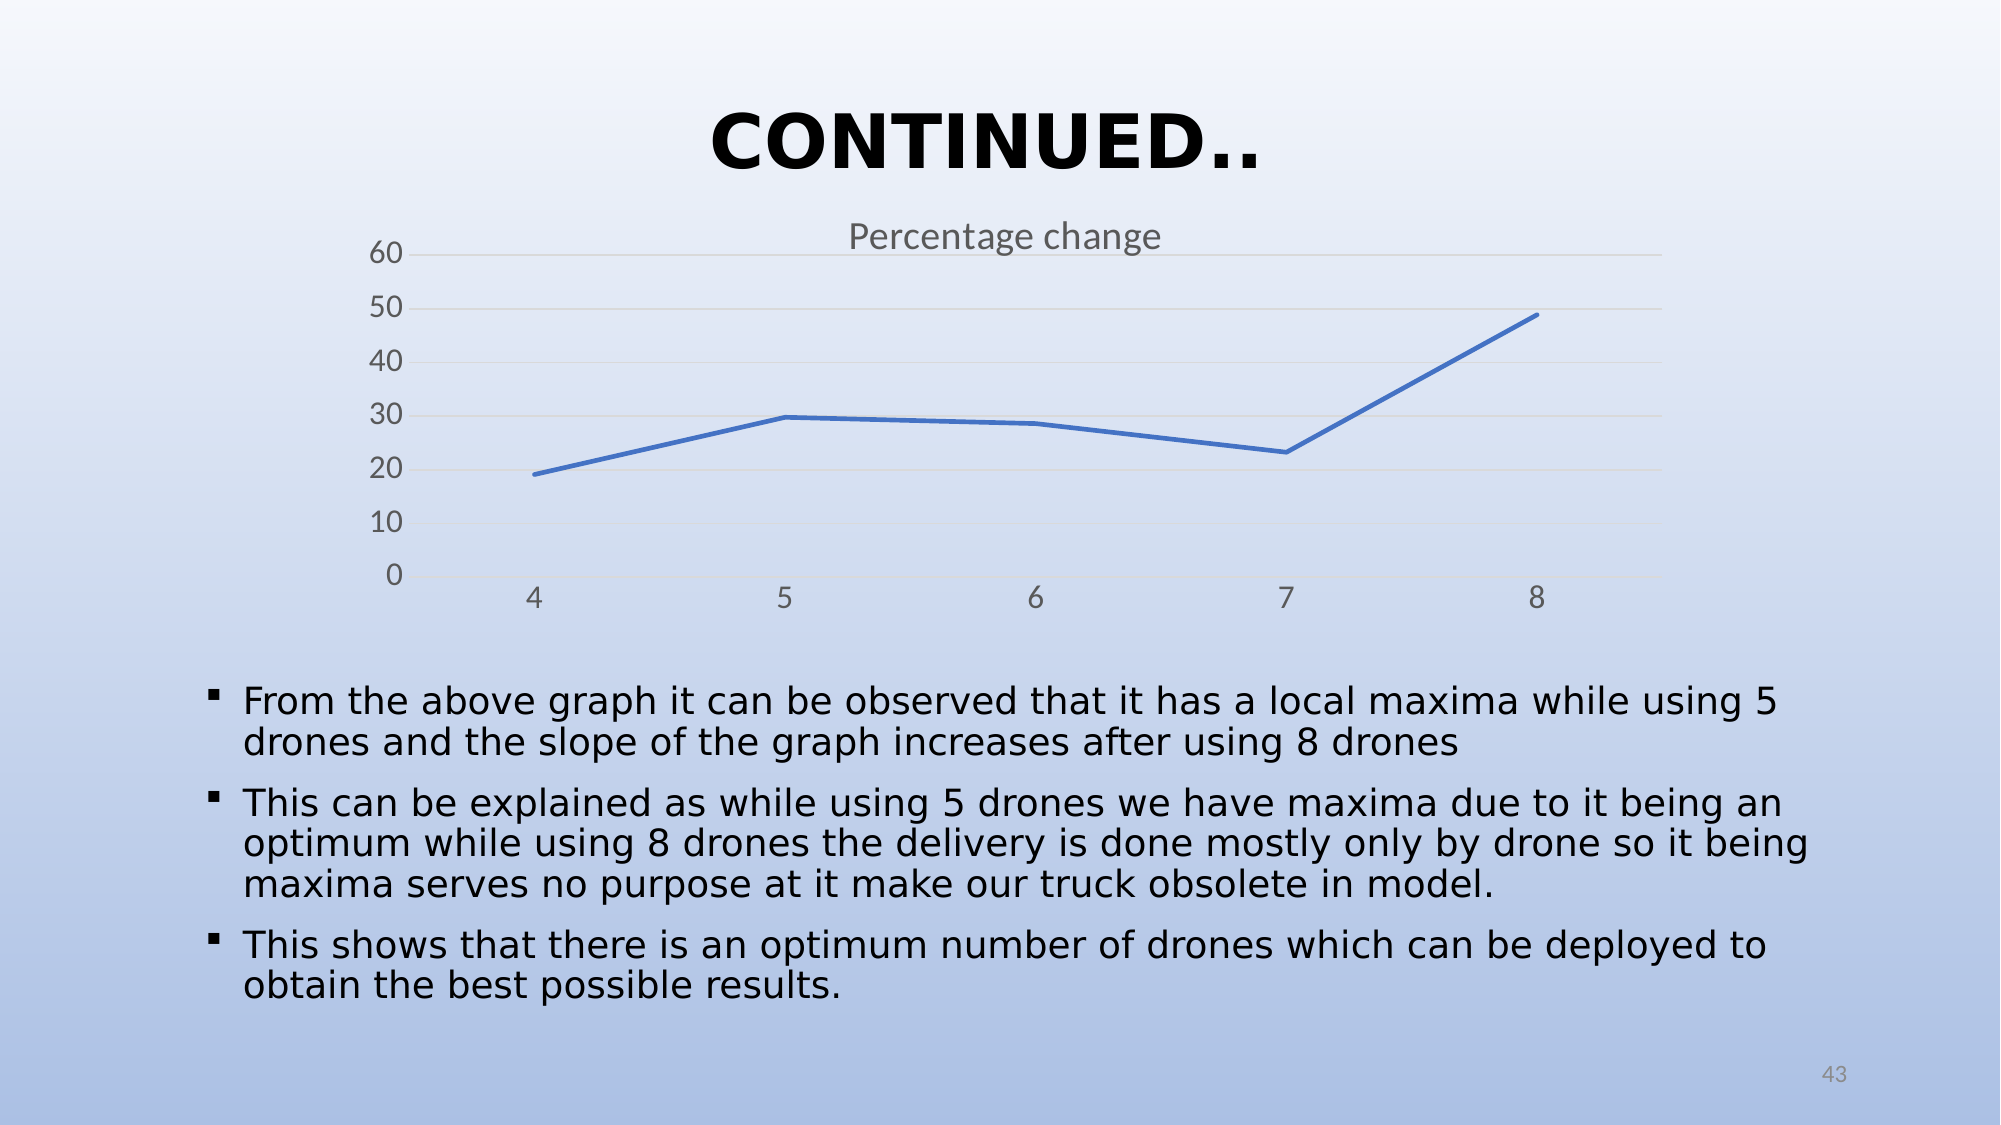

# CONTINUED..

### Chart:

| Category | Percentage change |
|---|---|
| 4 | 19.115019925793597 |
| 5 | 29.7787549814484 |
| 6 | 28.59694929229078 |
| 7 | 23.265081764463385 |
| 8 | 48.88003298062389 |
From the above graph it can be observed that it has a local maxima while using 5 drones and the slope of the graph increases after using 8 drones
This can be explained as while using 5 drones we have maxima due to it being an optimum while using 8 drones the delivery is done mostly only by drone so it being maxima serves no purpose at it make our truck obsolete in model.
This shows that there is an optimum number of drones which can be deployed to obtain the best possible results.
43